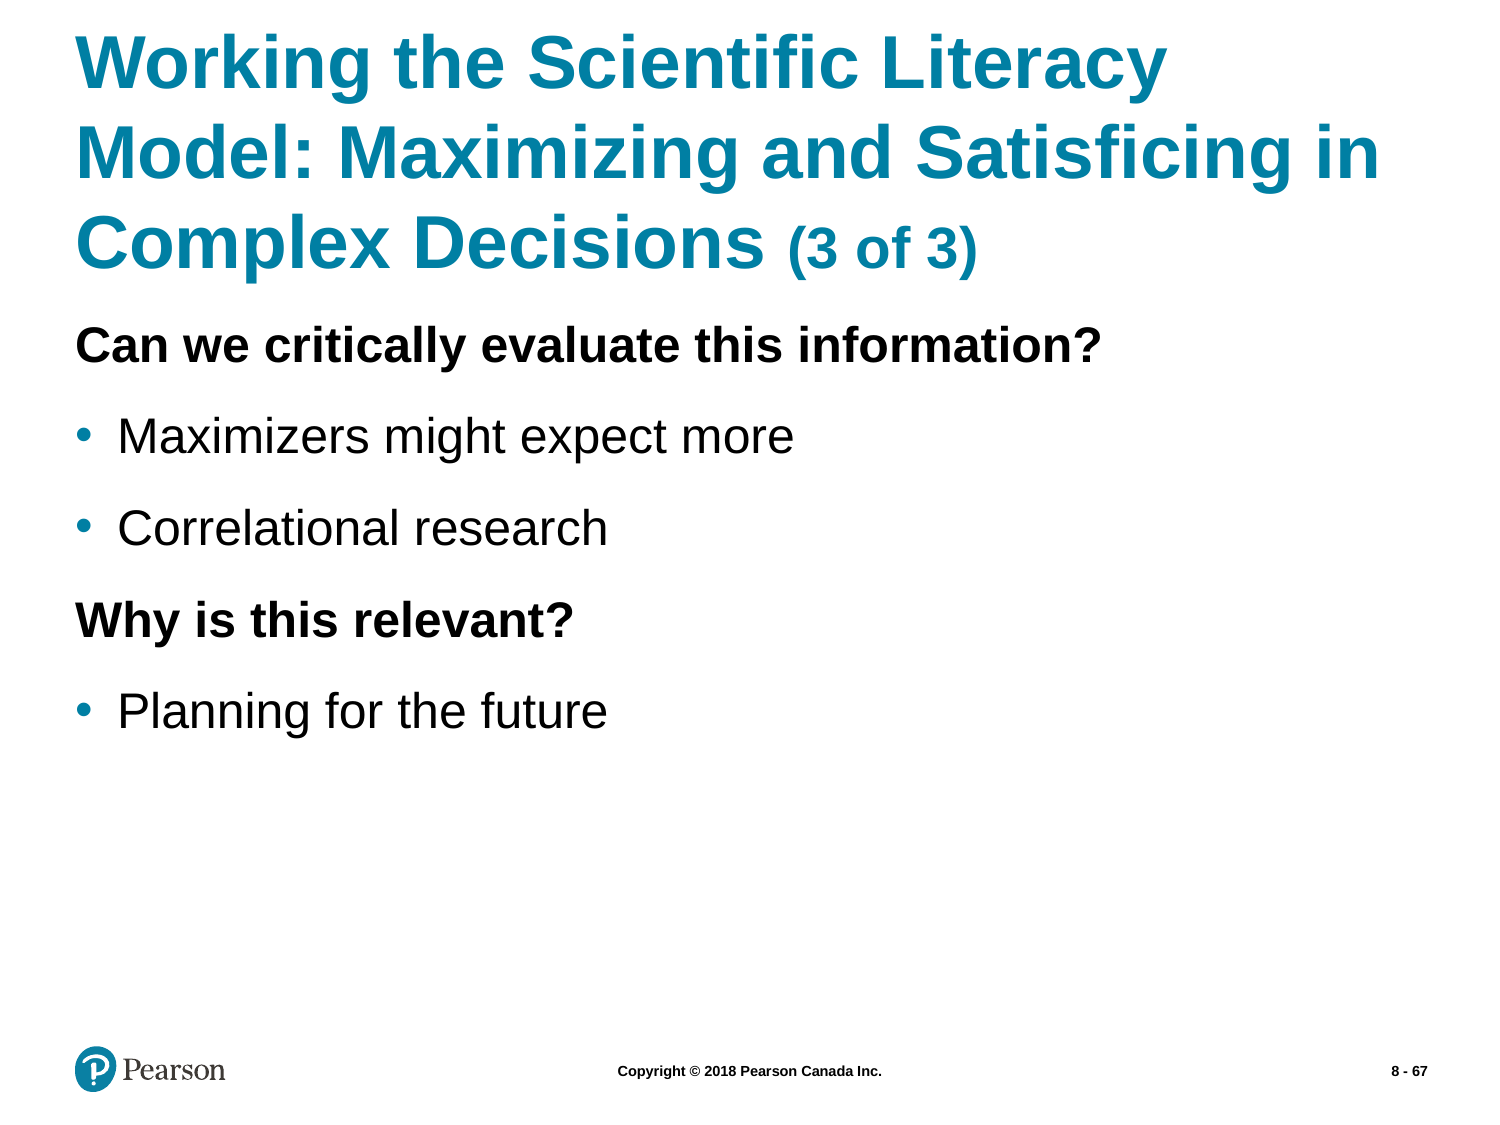

# Working the Scientific Literacy Model: Maximizing and Satisficing in Complex Decisions (3 of 3)
Can we critically evaluate this information?
Maximizers might expect more
Correlational research
Why is this relevant?
Planning for the future